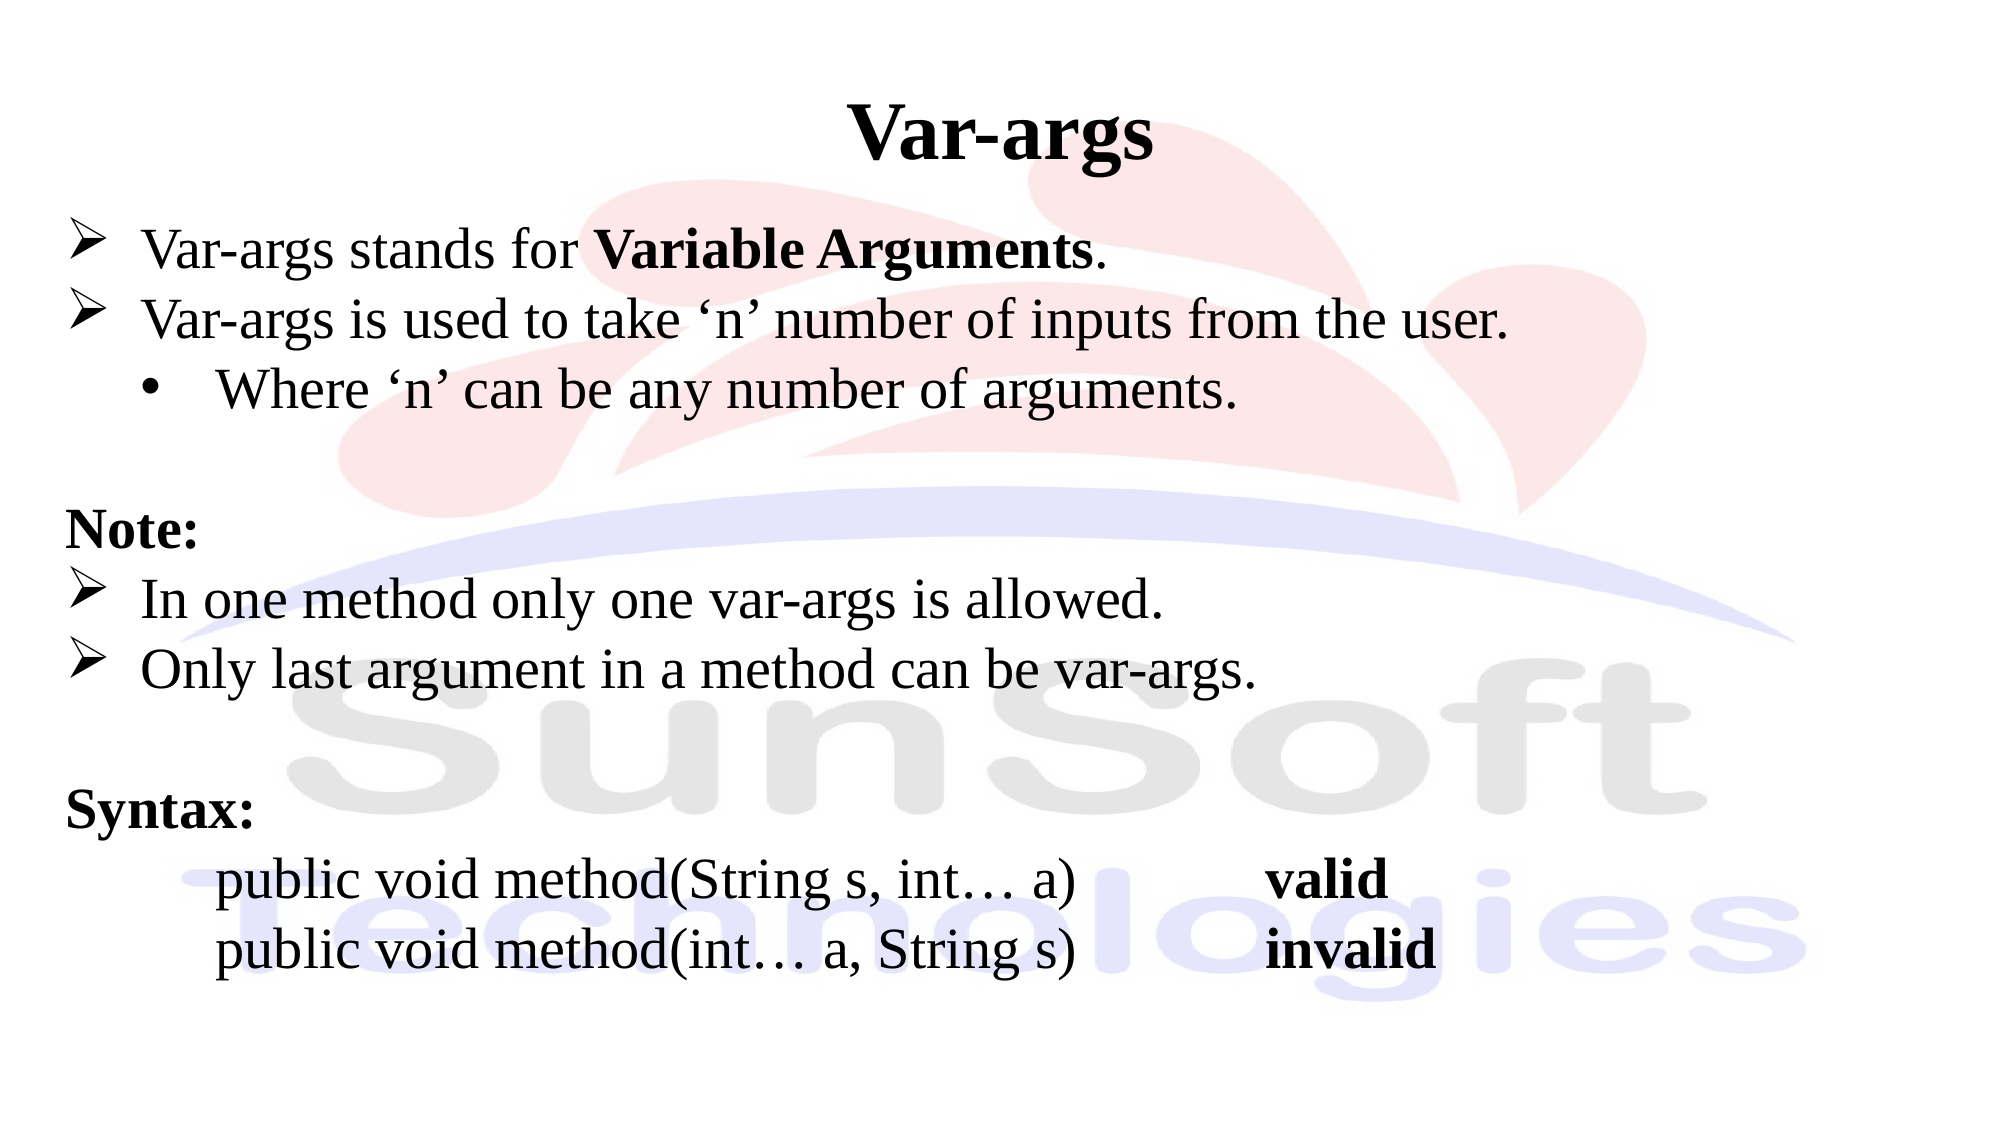

Var-args
Var-args stands for Variable Arguments.
Var-args is used to take ‘n’ number of inputs from the user.
Where ‘n’ can be any number of arguments.

Note:
In one method only one var-args is allowed.
Only last argument in a method can be var-args.

Syntax:
	public void method(String s, int… a)		valid
	public void method(int… a, String s)		invalid